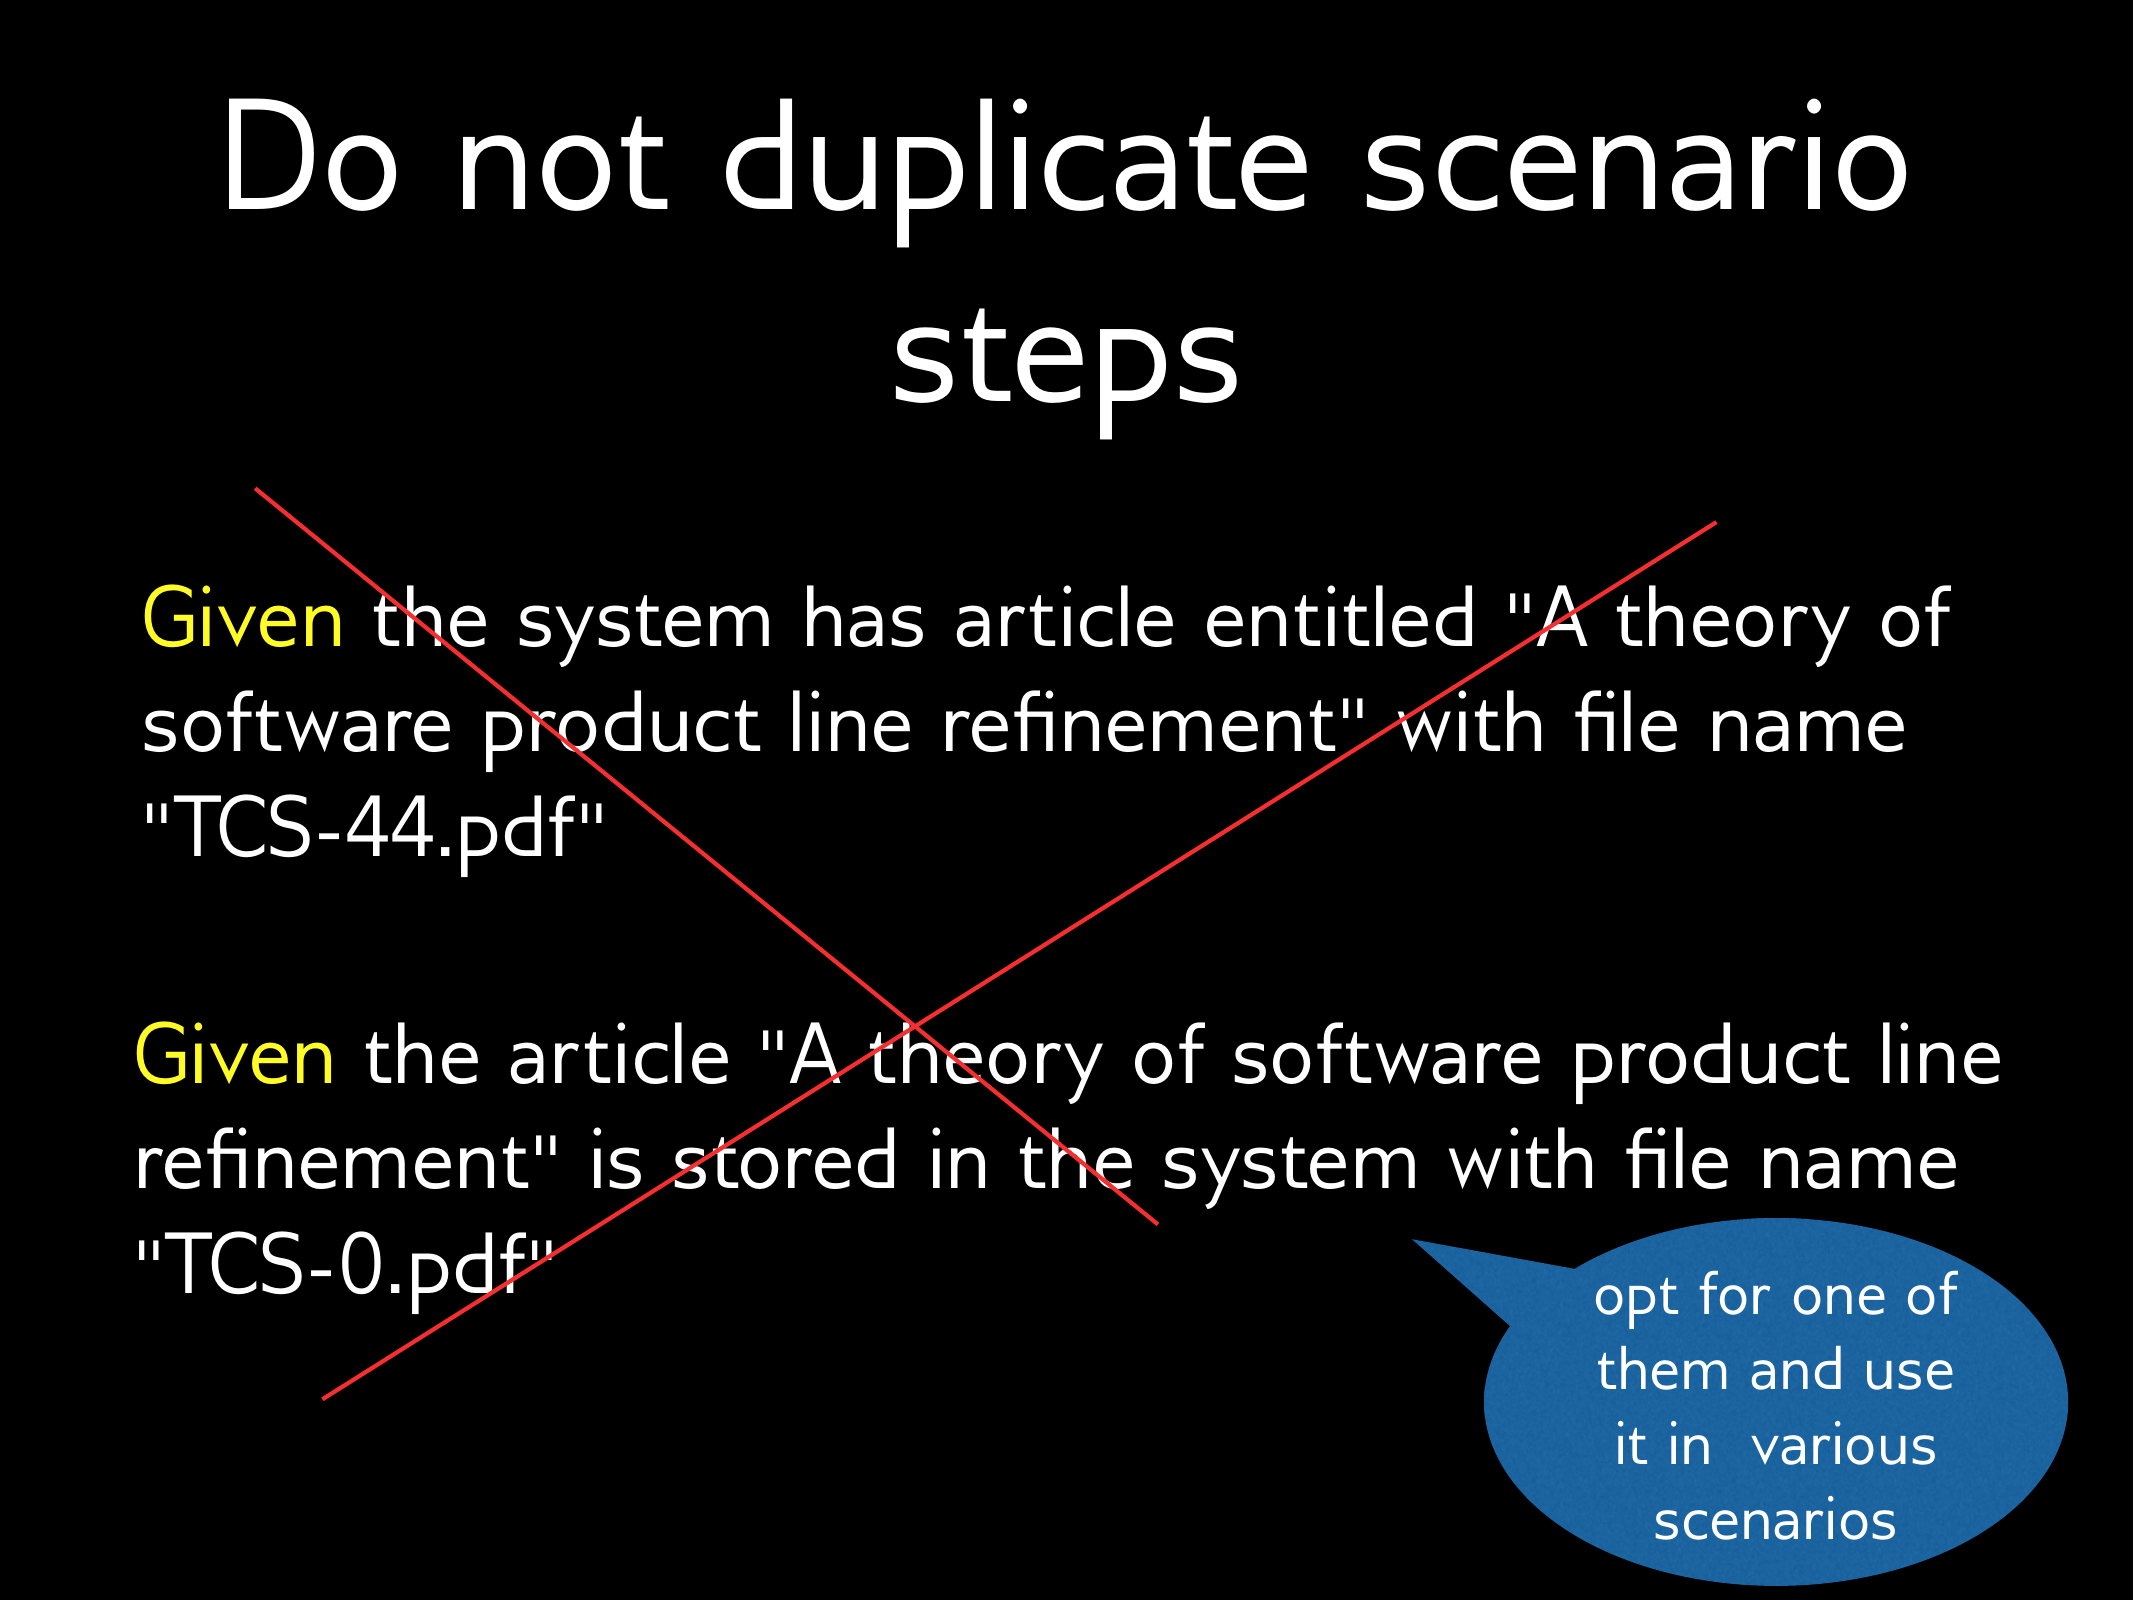

# Do not duplicate scenario steps

Given the system has article entitled "A theory of
software product line refinement" with file name "TCS-44.pdf"
Given the article "A theory of software product line refinement" is stored in the system with file name "TCS-0.pdf"

opt for one of them and use it in  various scenarios